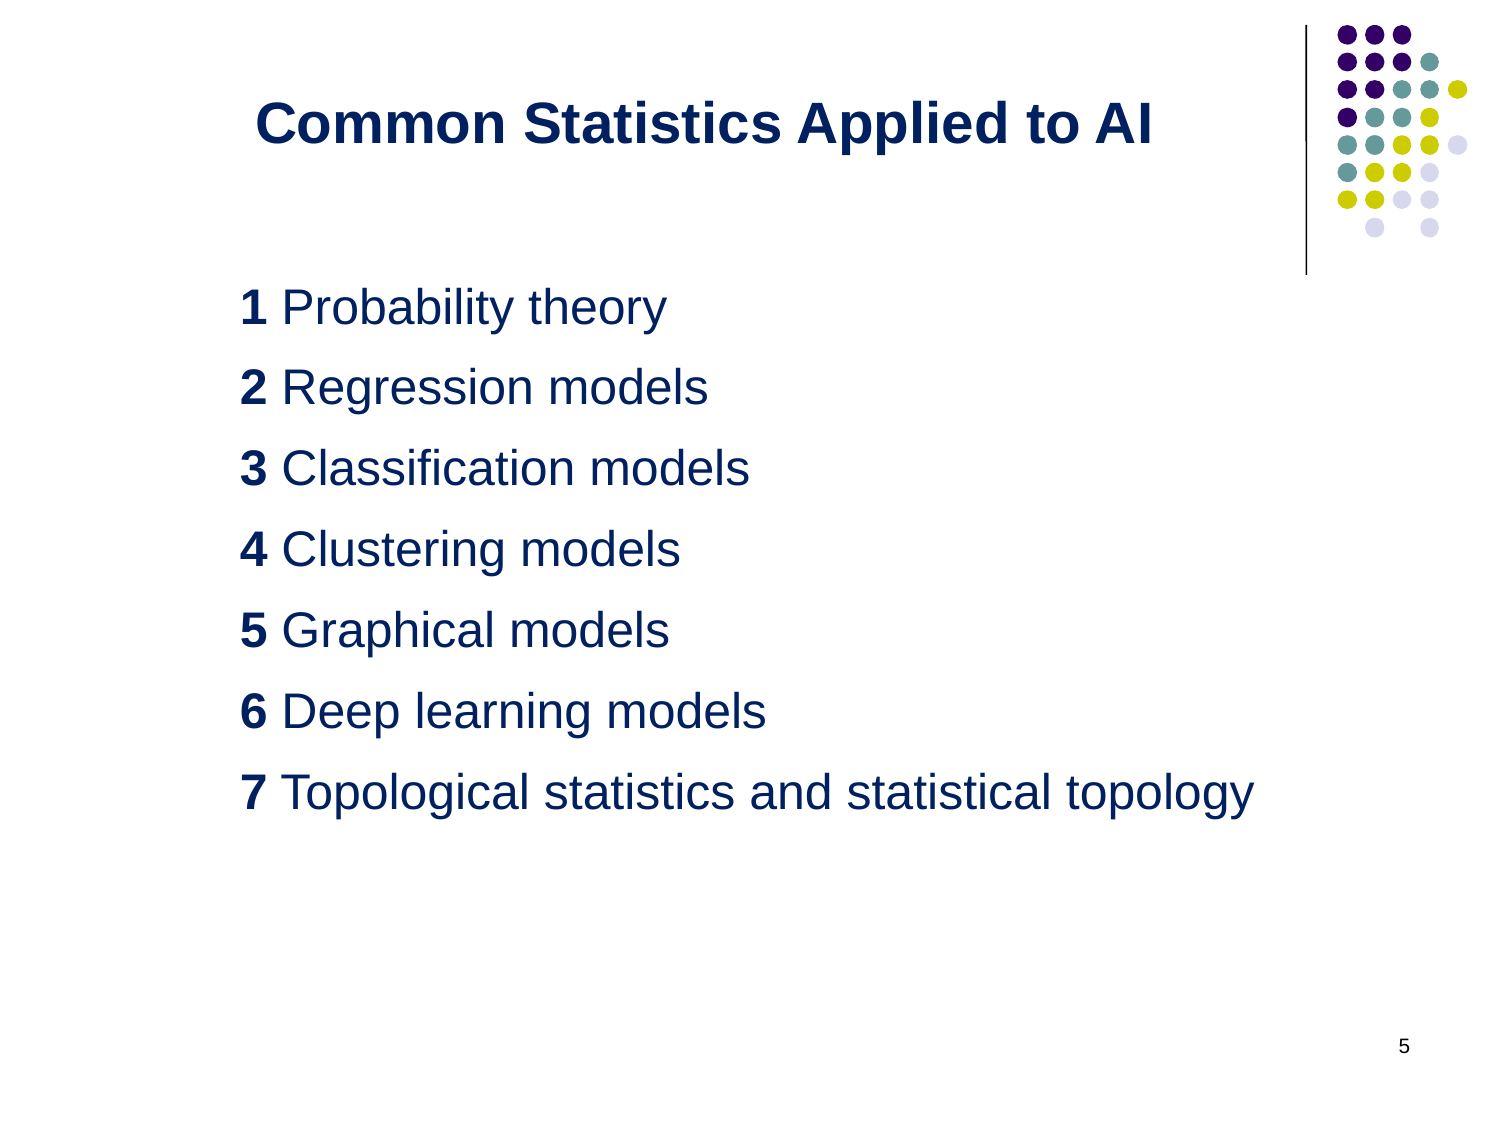

Common Statistics Applied to AI
1 Probability theory
2 Regression models
3 Classification models
4 Clustering models
5 Graphical models
6 Deep learning models
7 Topological statistics and statistical topology
5